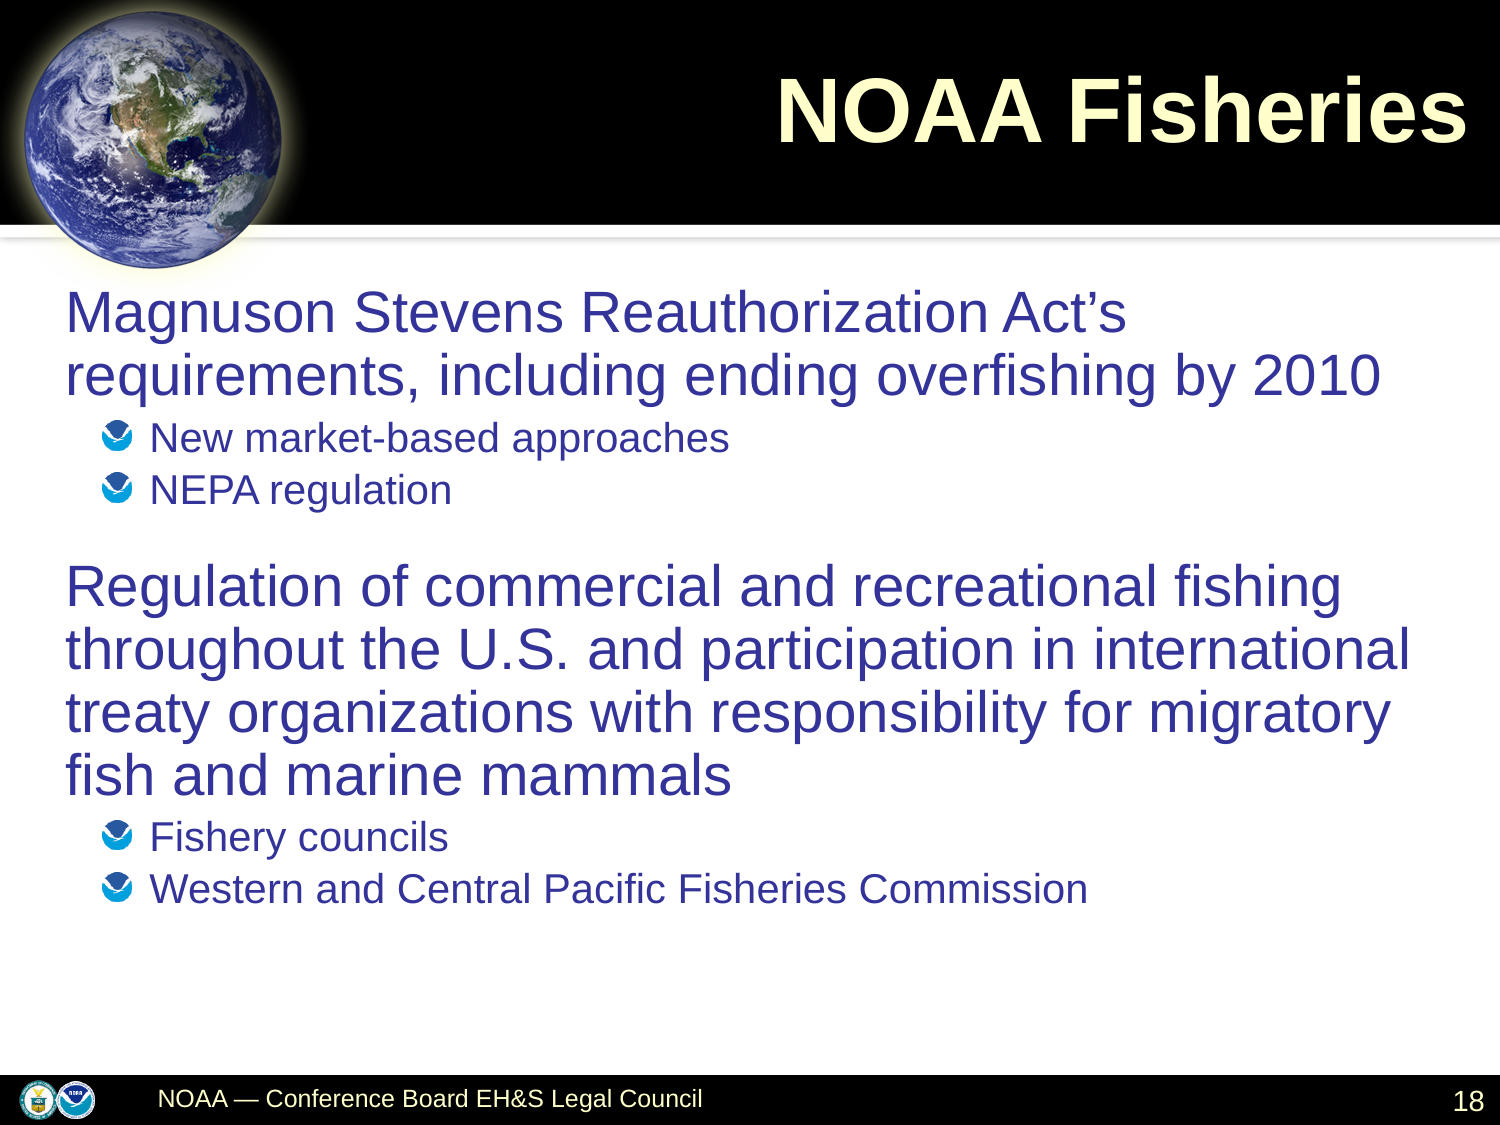

# NOAA Fisheries
Magnuson Stevens Reauthorization Act’s requirements, including ending overfishing by 2010
New market-based approaches
NEPA regulation
Regulation of commercial and recreational fishing throughout the U.S. and participation in international treaty organizations with responsibility for migratory fish and marine mammals
Fishery councils
Western and Central Pacific Fisheries Commission
NOAA — Conference Board EH&S Legal Council
18